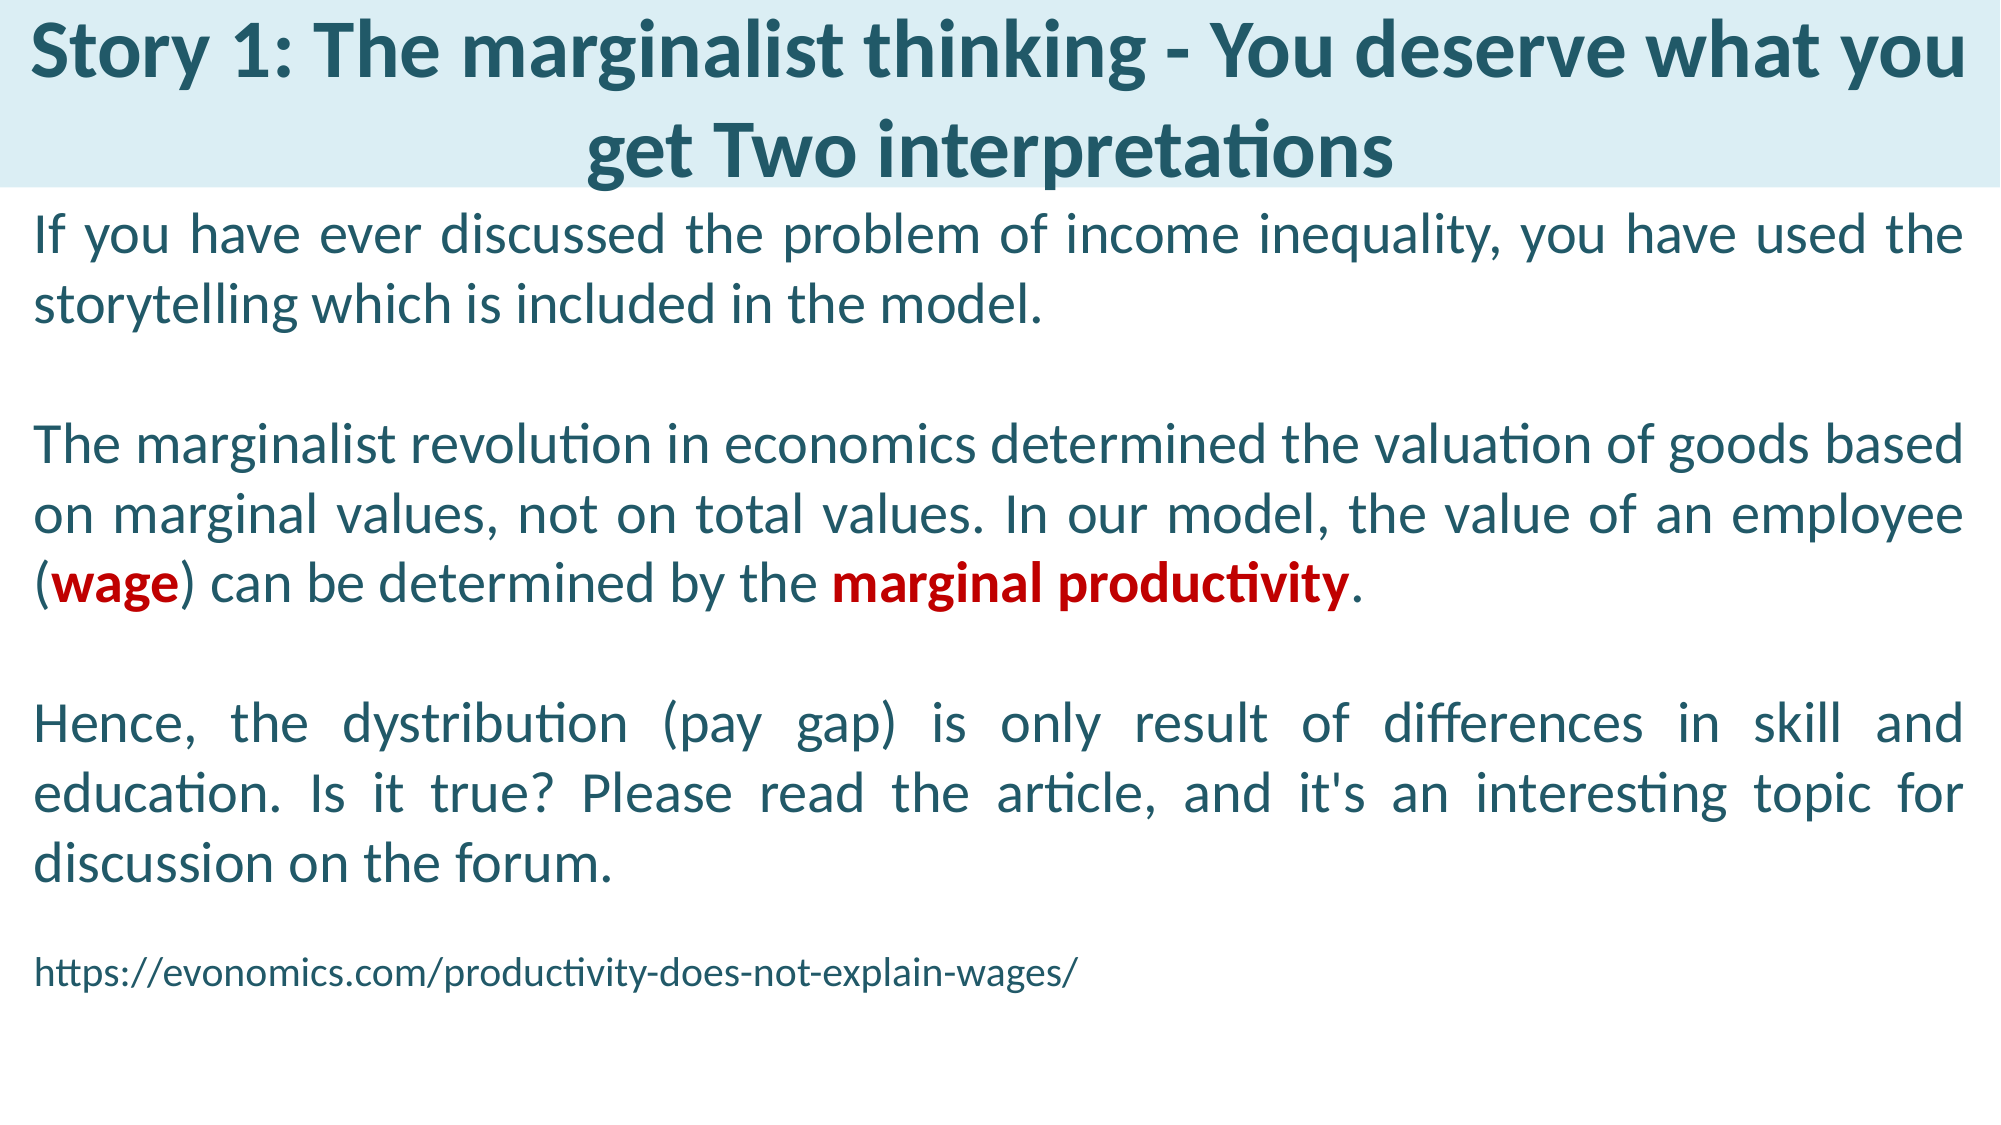

Story 1: The marginalist thinking - You deserve what you get Two interpretations
If you have ever discussed the problem of income inequality, you have used the storytelling which is included in the model.

The marginalist revolution in economics determined the valuation of goods based on marginal values, not on total values. In our model, the value of an employee (wage) can be determined by the marginal productivity.

Hence, the dystribution (pay gap) is only result of differences in skill and education. Is it true? Please read the article, and it's an interesting topic for discussion on the forum.

https://evonomics.com/productivity-does-not-explain-wages/